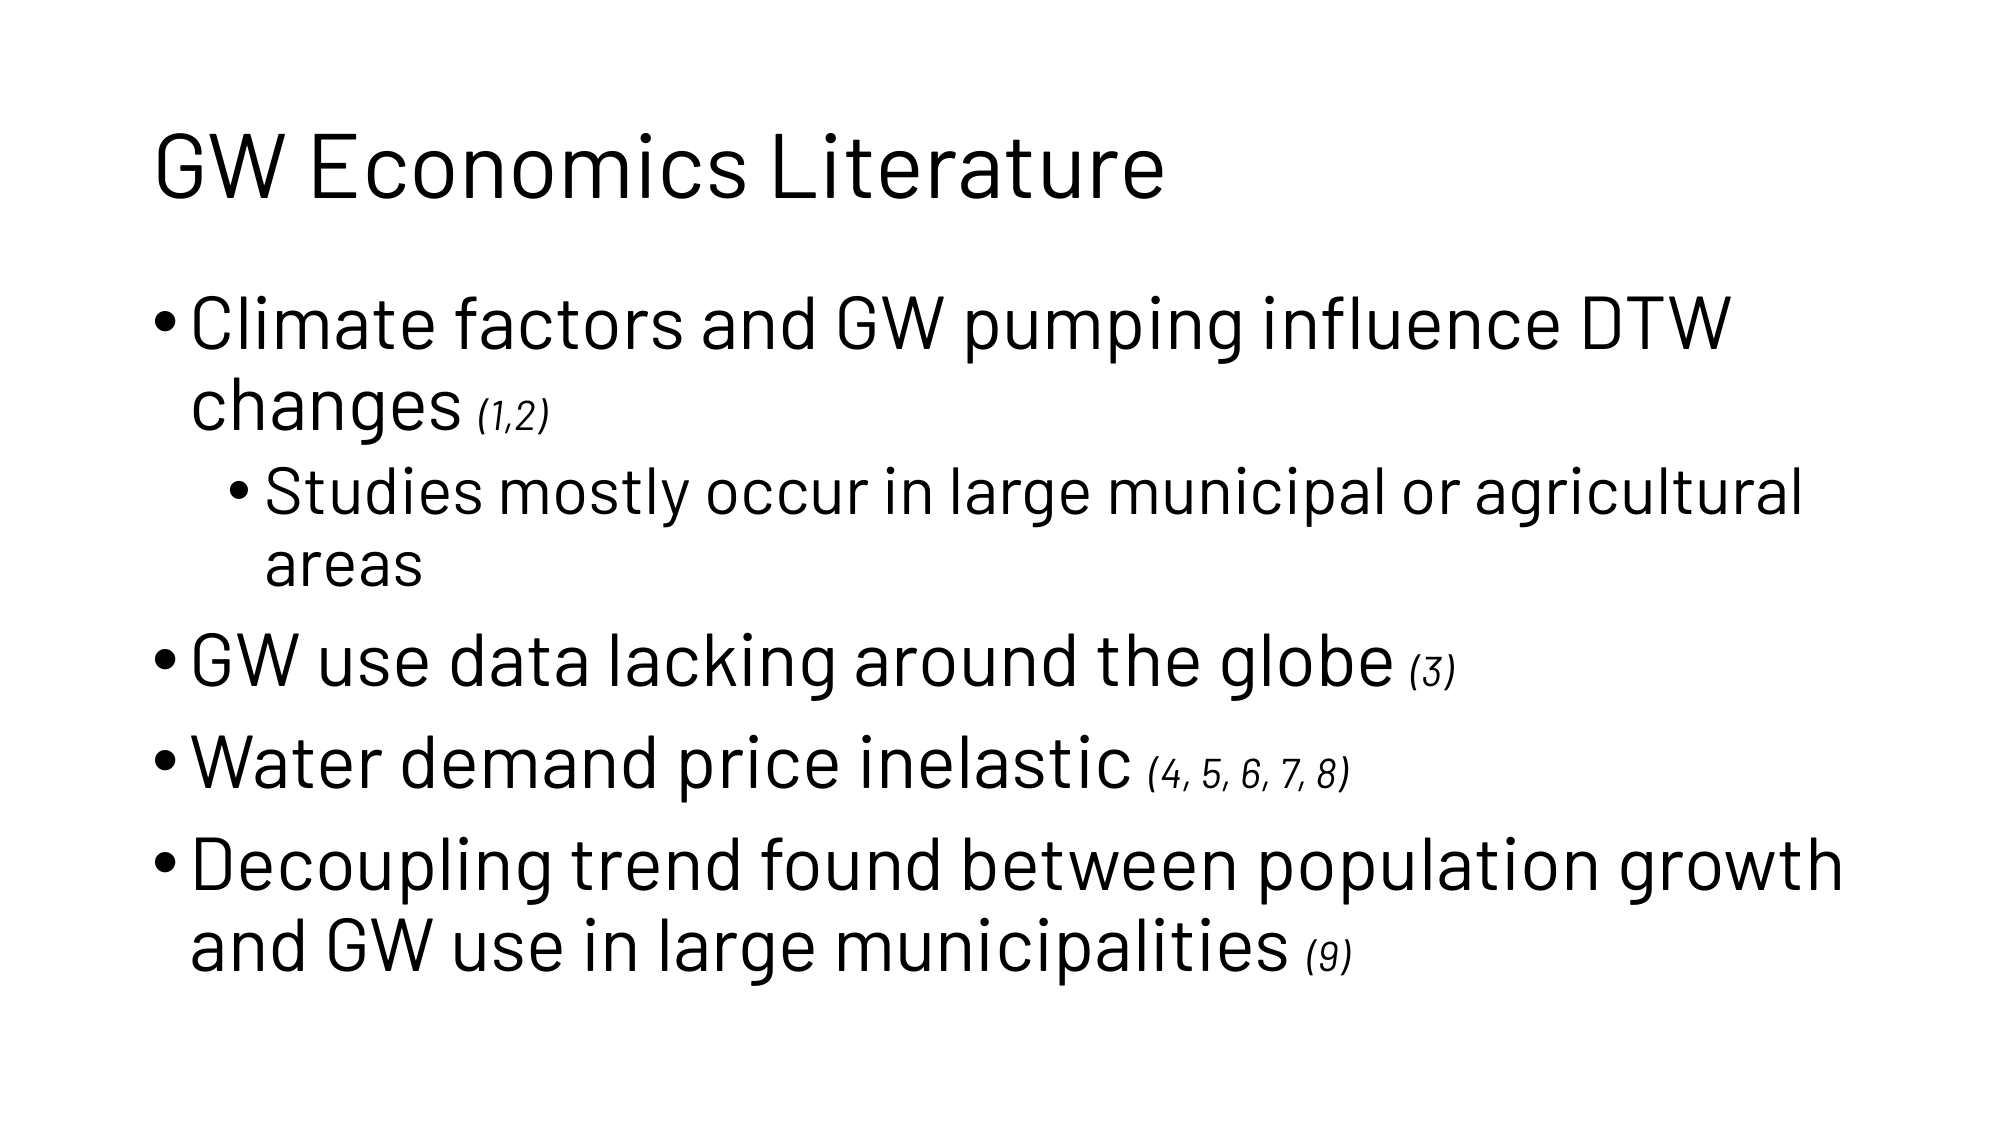

GW Economics Literature
Climate factors and GW pumping influence DTW changes (1,2)
Studies mostly occur in large municipal or agricultural areas
GW use data lacking around the globe (3)
Water demand price inelastic (4, 5, 6, 7, 8)
Decoupling trend found between population growth and GW use in large municipalities (9)